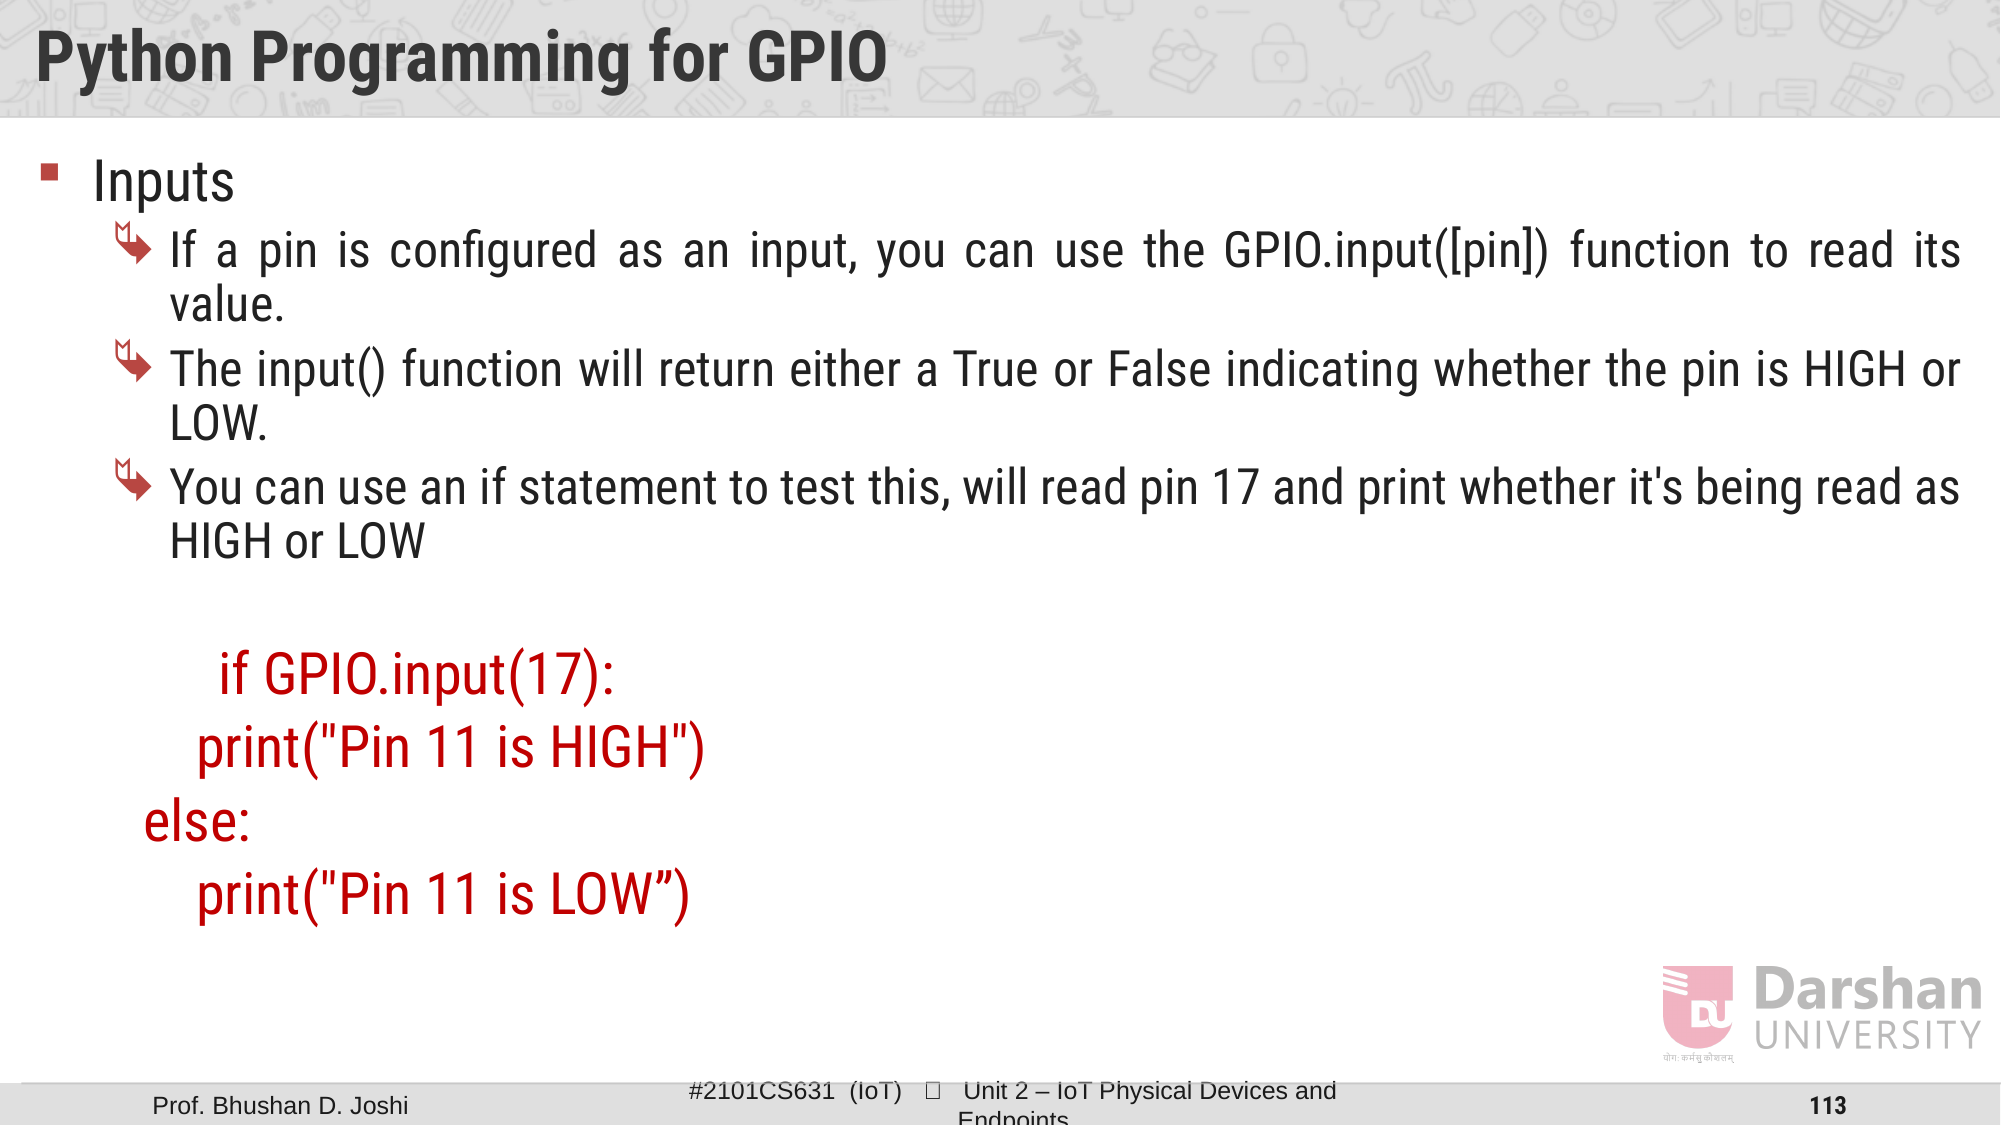

Python Programming for GPIO
Inputs
If a pin is configured as an input, you can use the GPIO.input([pin]) function to read its value.
The input() function will return either a True or False indicating whether the pin is HIGH or LOW.
You can use an if statement to test this, will read pin 17 and print whether it's being read as HIGH or LOW

	if GPIO.input(17):
    print("Pin 11 is HIGH")
else:
    print("Pin 11 is LOW”)